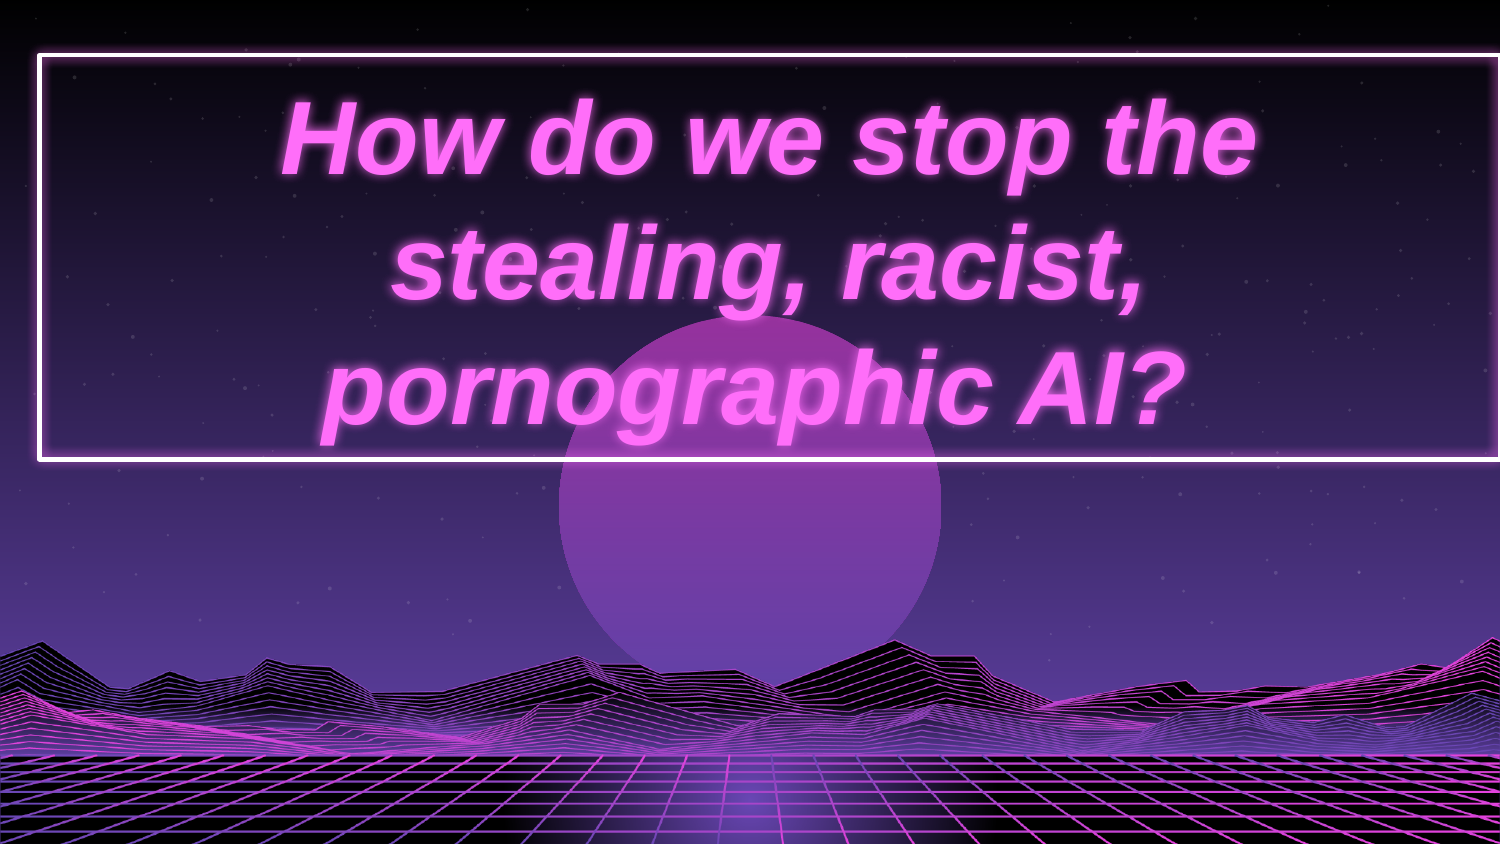

# How do we stop the stealing, racist, pornographic AI?